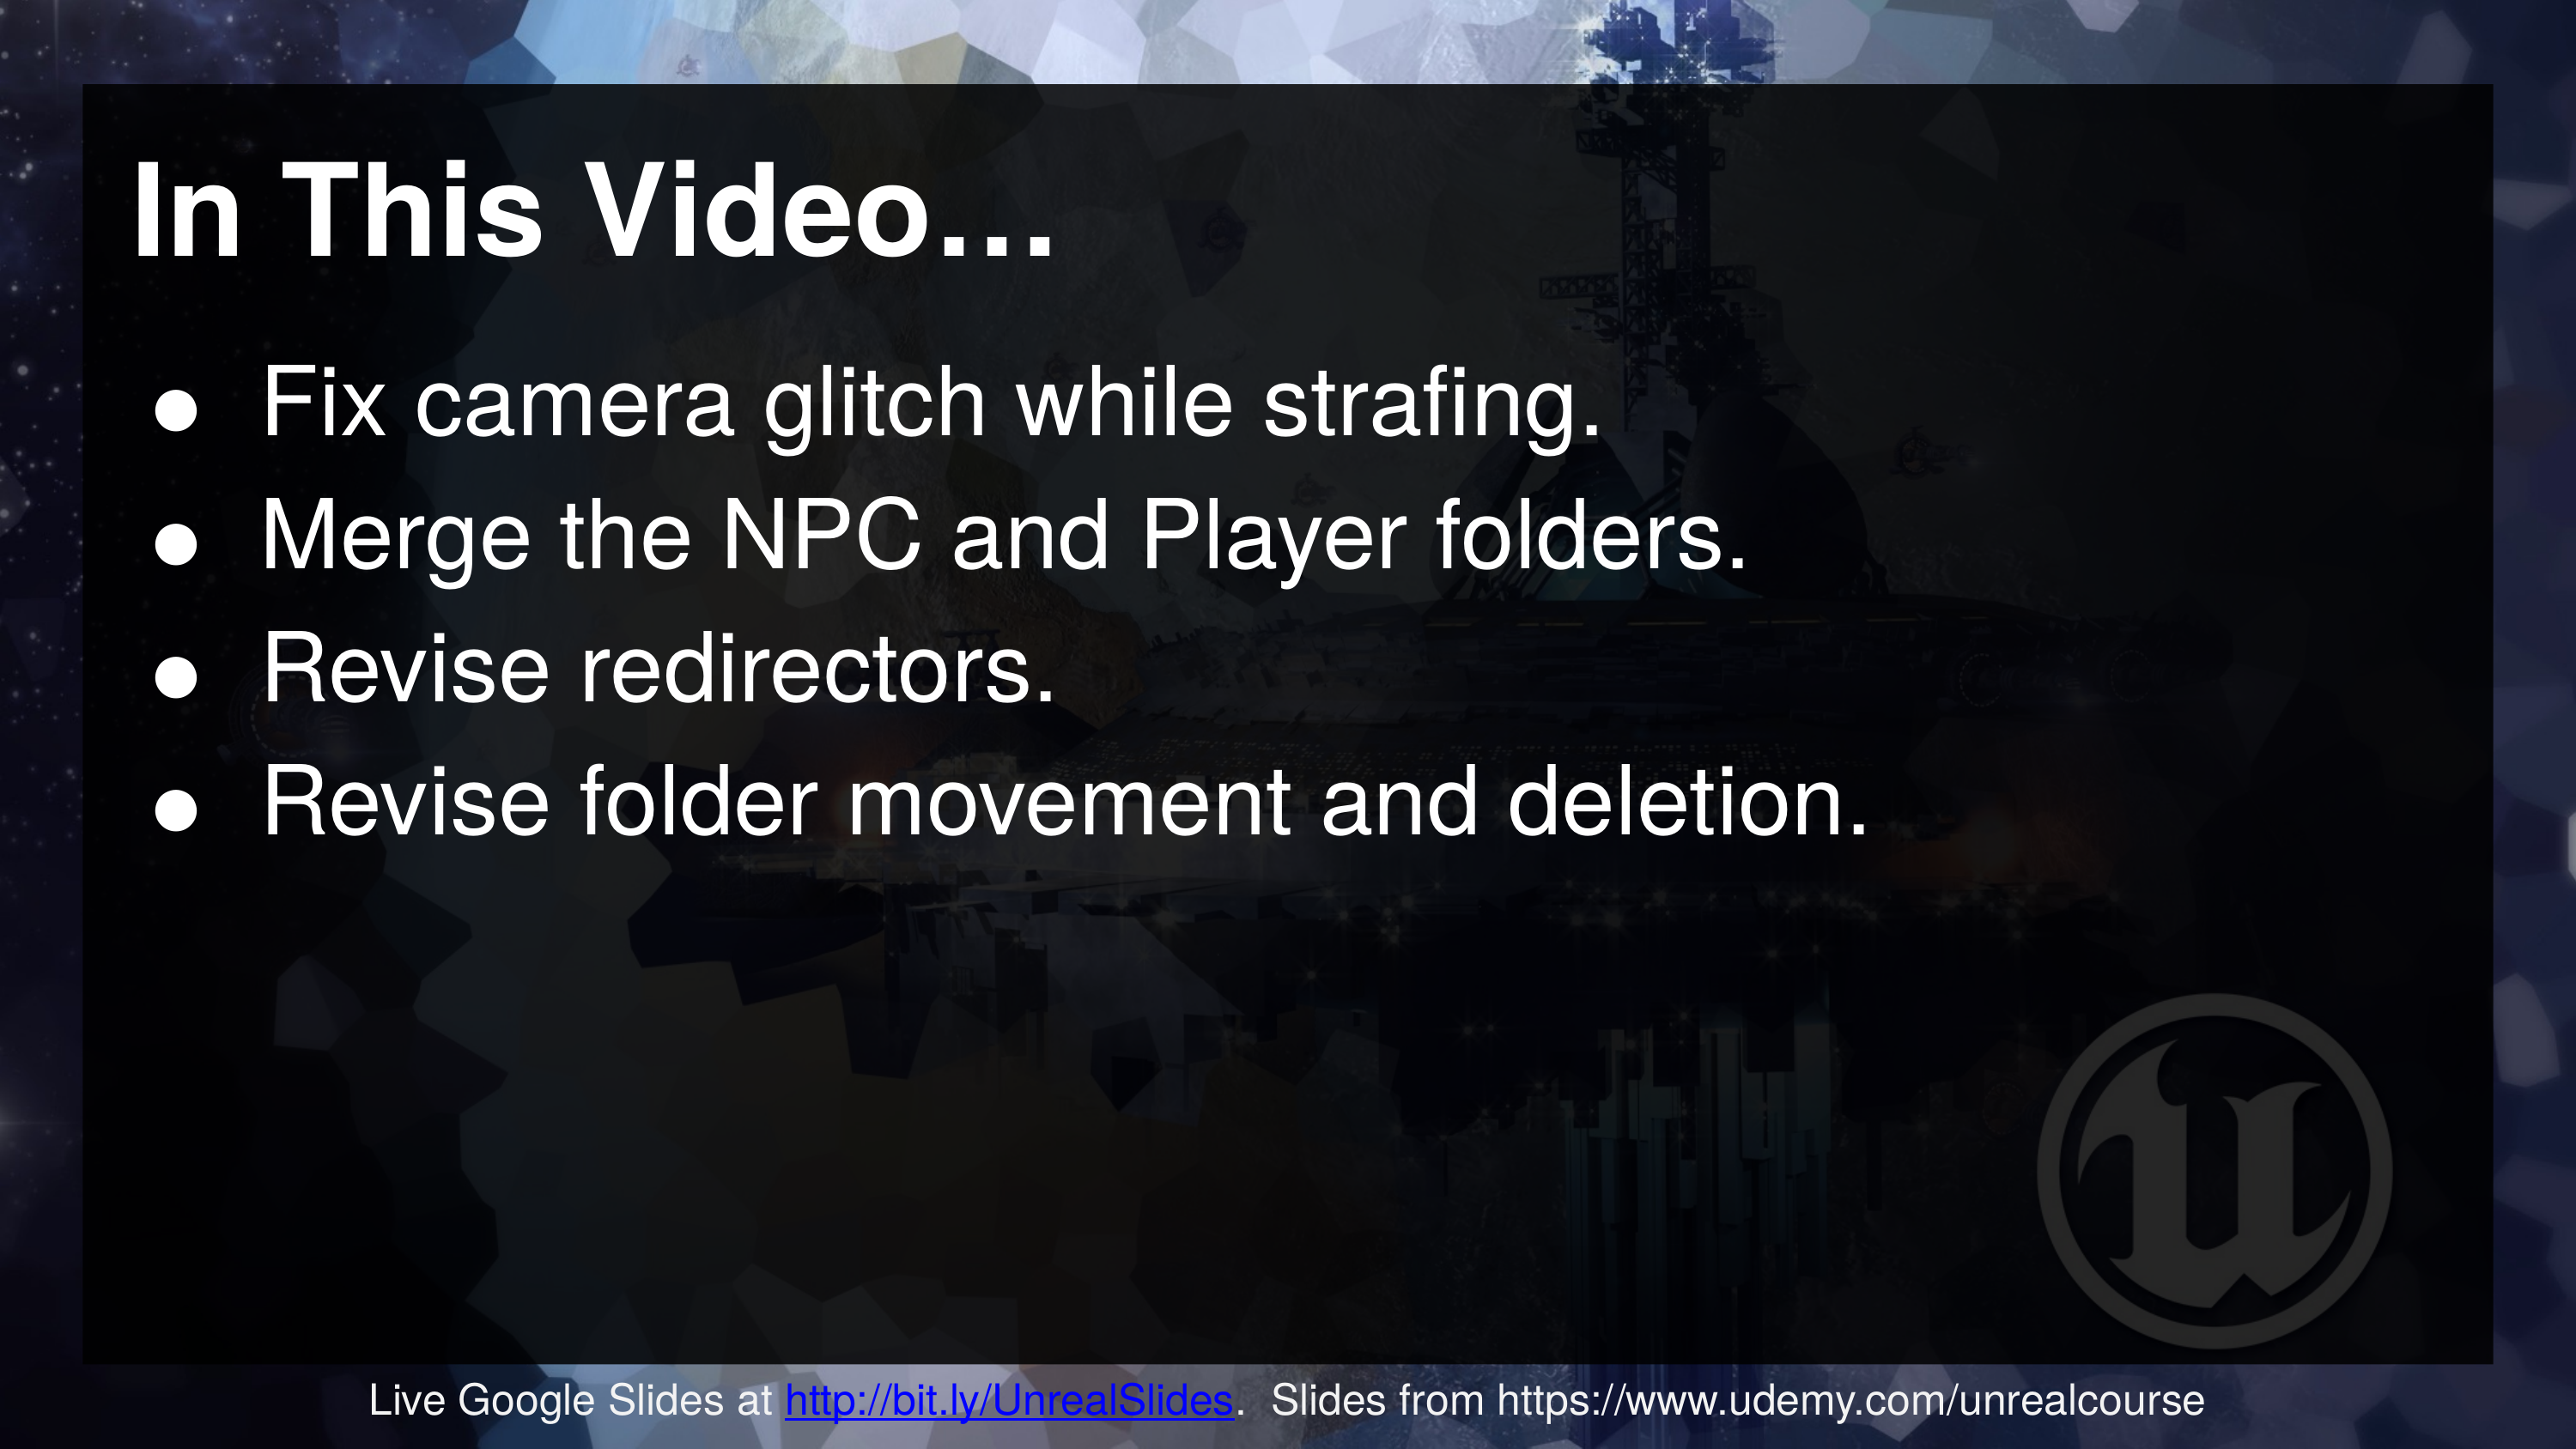

# In This Video…
Fix camera glitch while strafing.
Merge the NPC and Player folders.
Revise redirectors.
Revise folder movement and deletion.